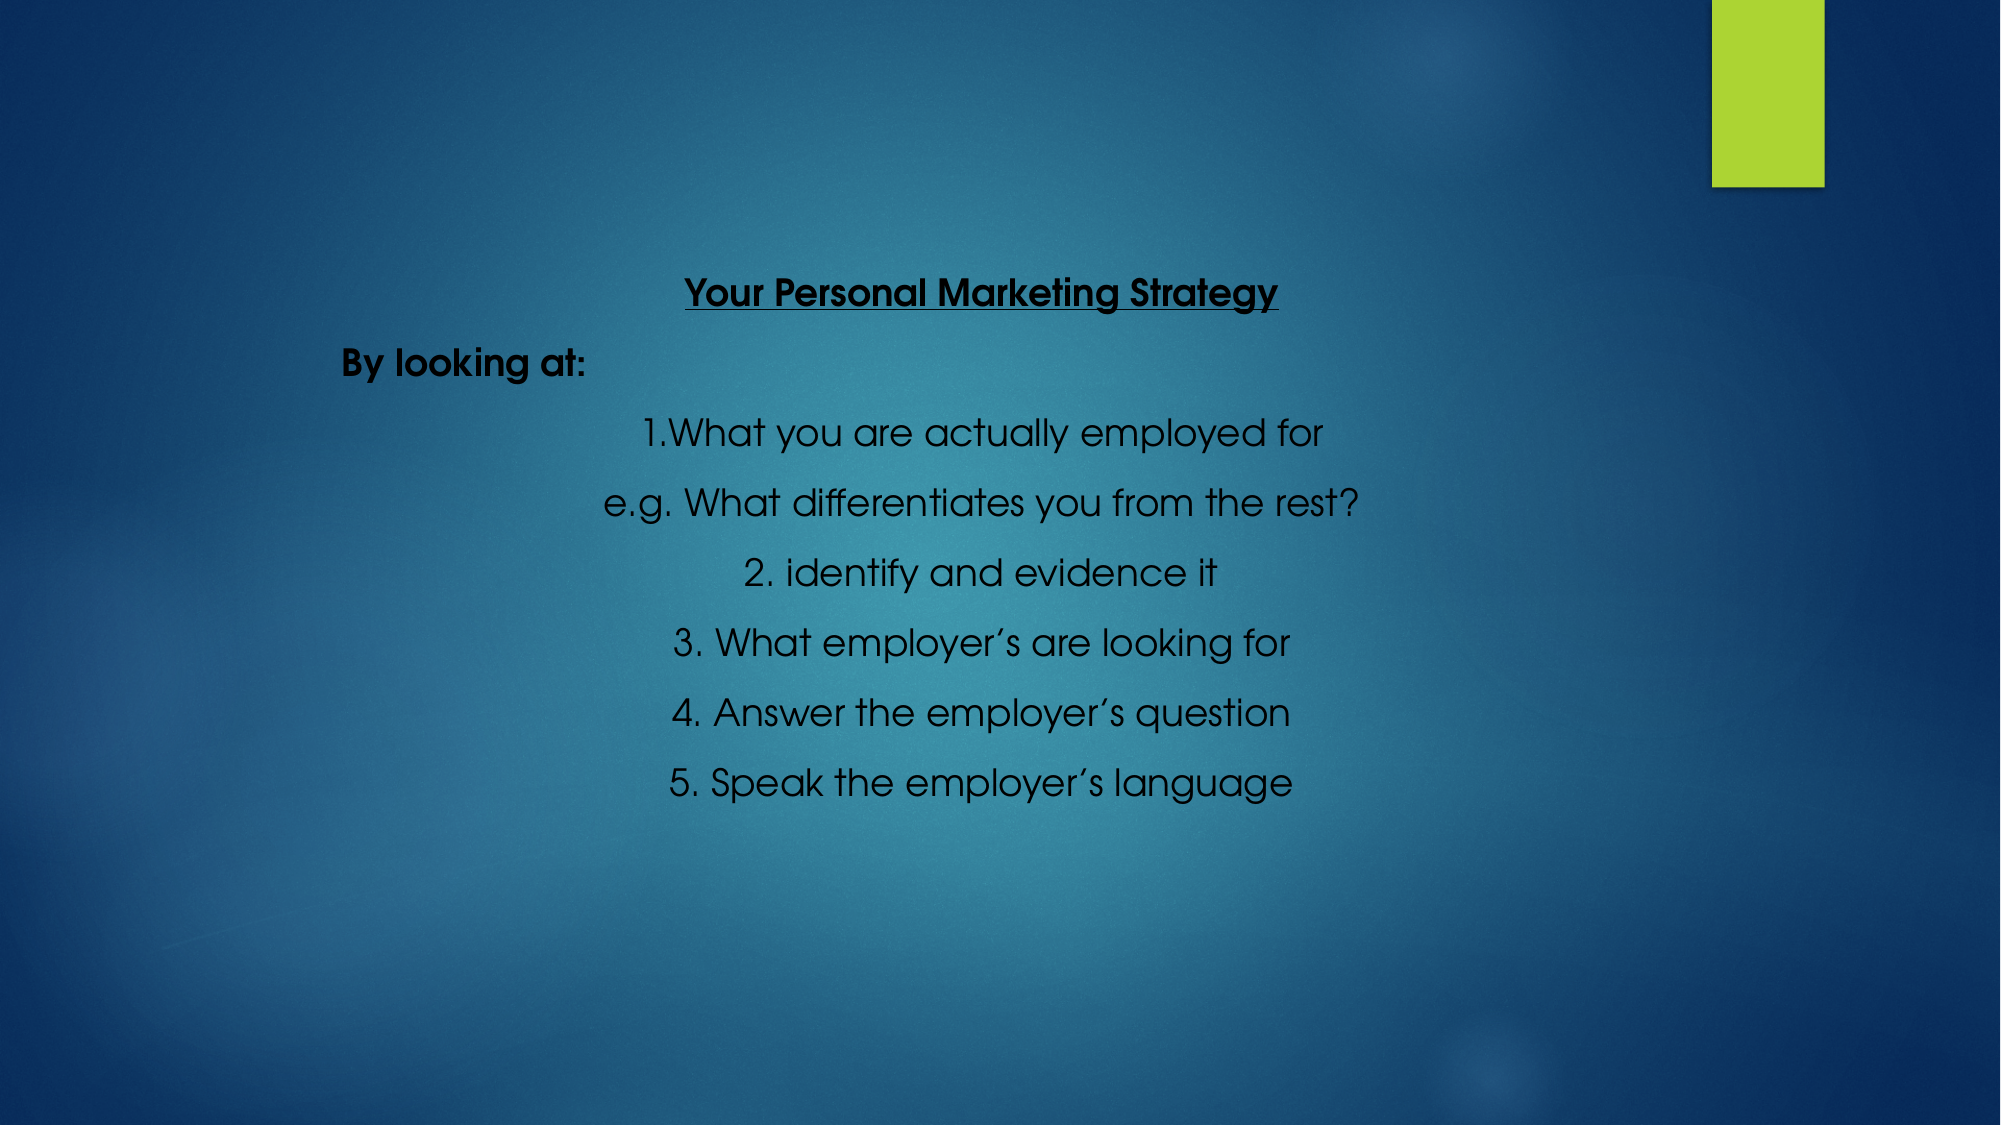

Your Personal Marketing Strategy
By looking at:
1.What you are actually employed for
e.g. What differentiates you from the rest?
2. identify and evidence it
3. What employer’s are looking for
4. Answer the employer’s question
5. Speak the employer’s language